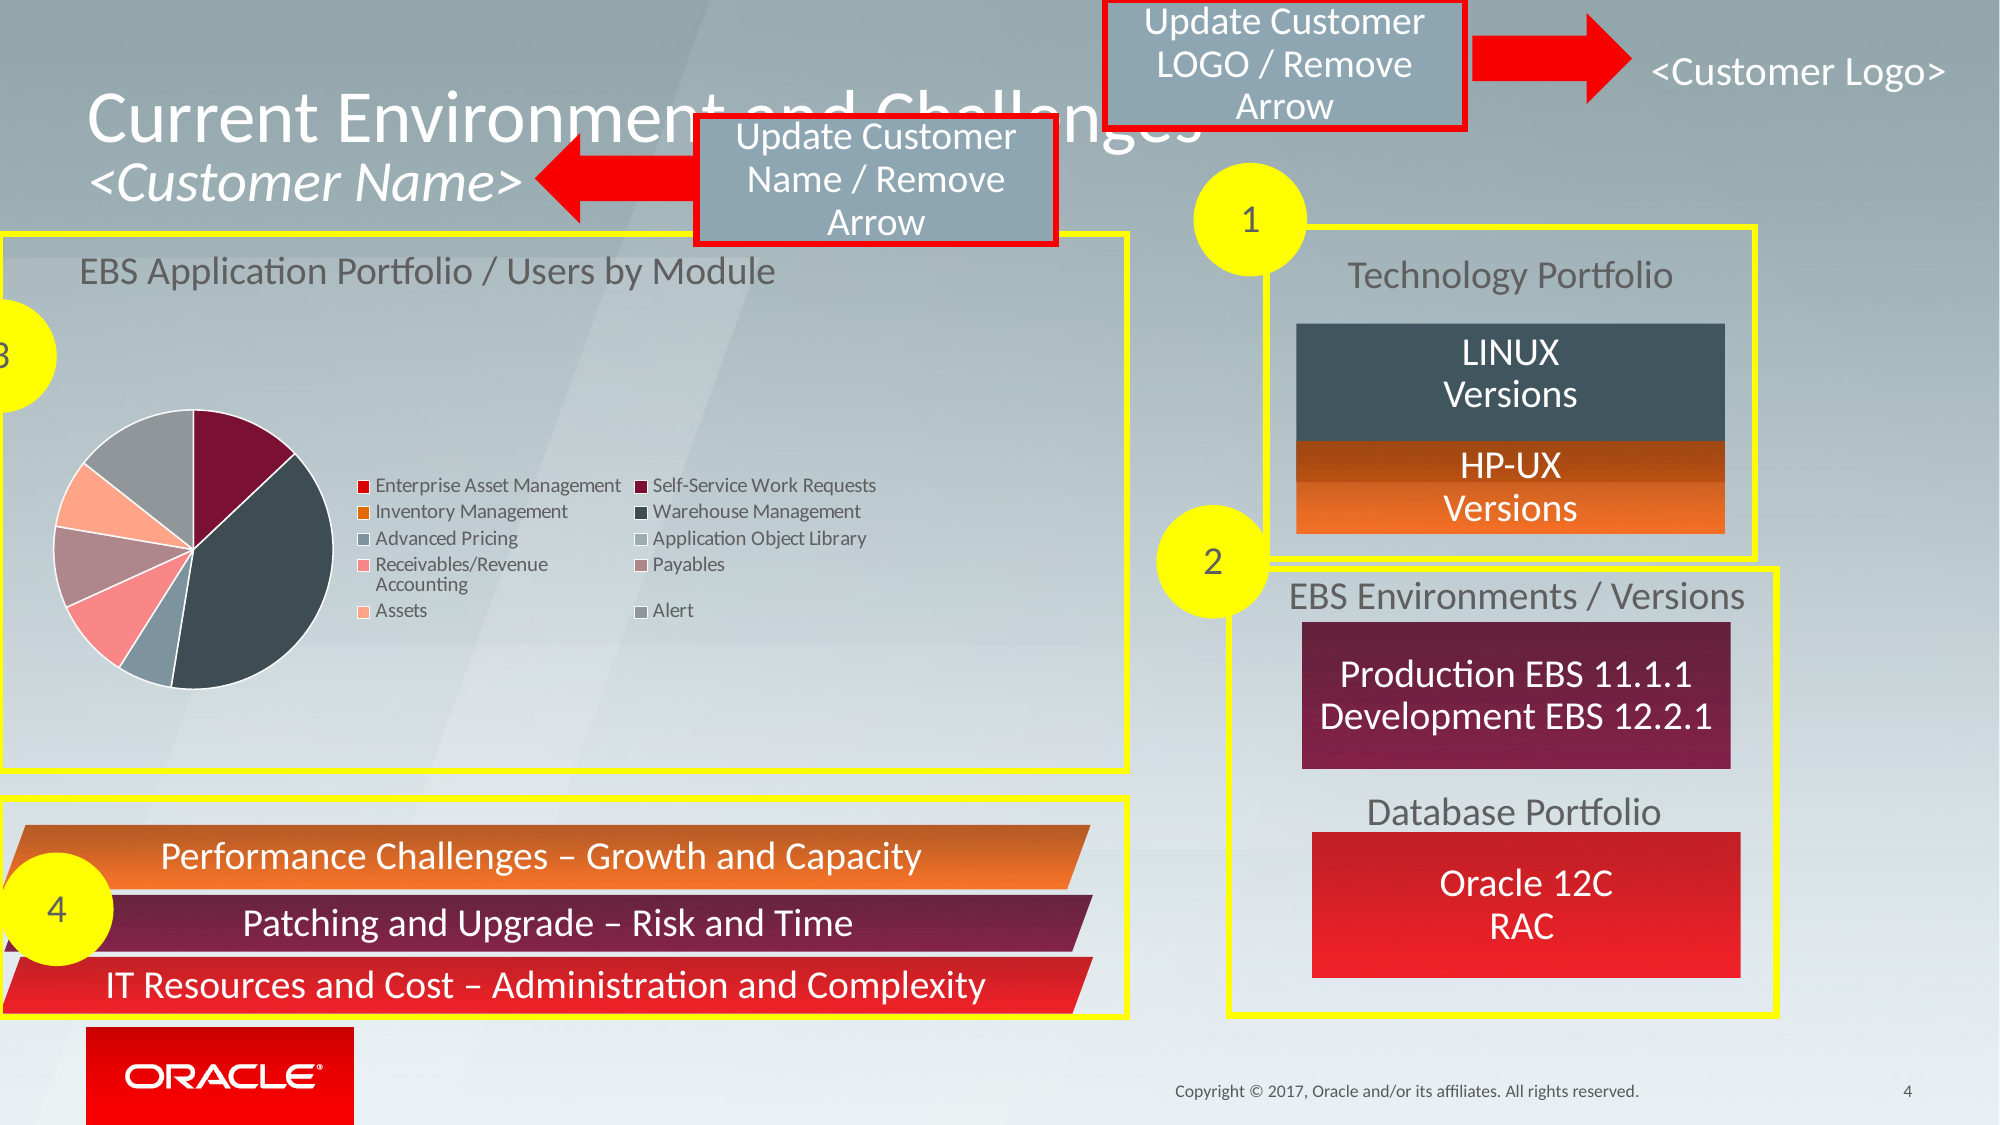

Update Customer LOGO / Remove Arrow

<Customer Logo>
# Current Environment and Challenges <Customer Name>

Update Customer Name / Remove Arrow
1

EBS Application Portfolio / Users by Module
Technology Portfolio
3

### Chart

| Category | EBS Purchasing History |
|---|---|
| Enterprise Asset Management | 0.0 |
| Self-Service Work Requests | 31937.0 |
| Inventory Management | 0.0 |
| Warehouse Management | 97742.0 |
| Advanced Pricing | 15742.0 |
| Application Object Library | 0.0 |
| Receivables/Revenue Accounting | 22847.0 |
| Payables | 23395.0 |
| Assets | 19652.0 |
| Alert | 35422.0 |
LINUX
Versions
HP-UX
Versions
2

EBS Environments / Versions
Production EBS 11.1.1
Development EBS 12.2.1
Database Portfolio

Performance Challenges – Growth and Capacity
Oracle 12C
RAC
4
Patching and Upgrade – Risk and Time
IT Resources and Cost – Administration and Complexity